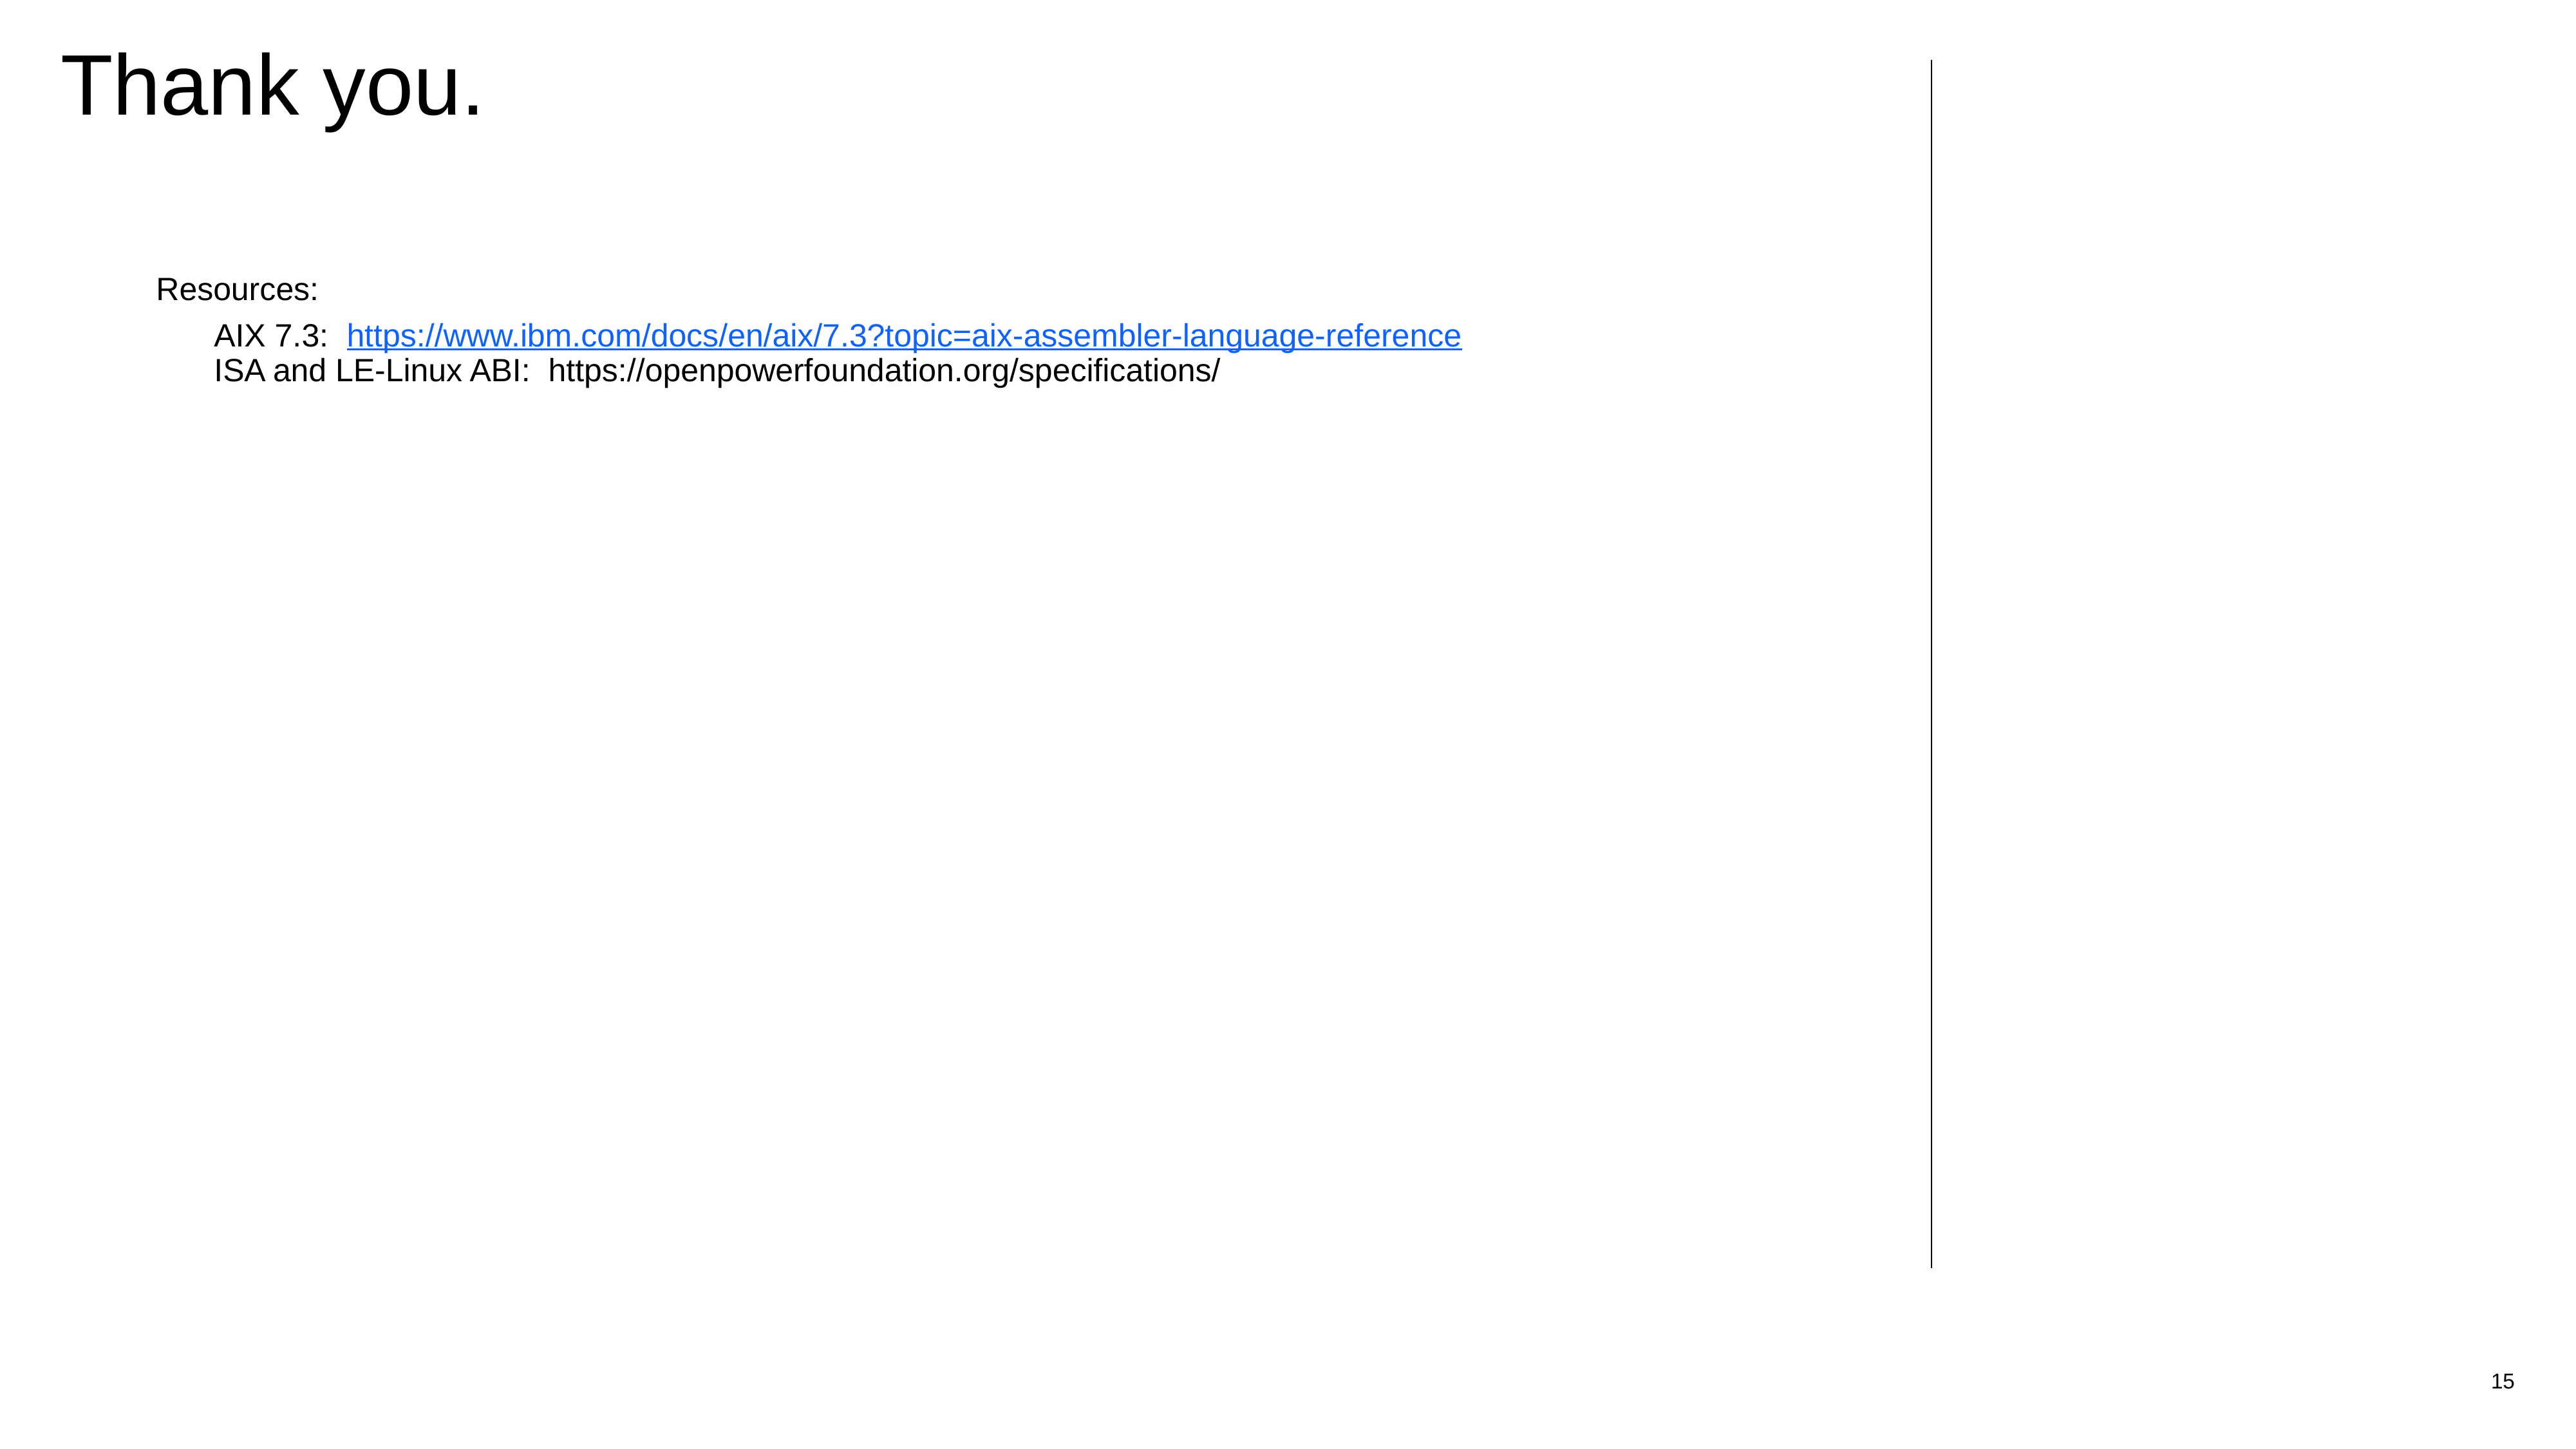

Thank you.

    Resources:
                 AIX 7.3:  https://www.ibm.com/docs/en/aix/7.3?topic=aix-assembler-language-reference
                 ISA and LE-Linux ABI:  https://openpowerfoundation.org/specifications/

15